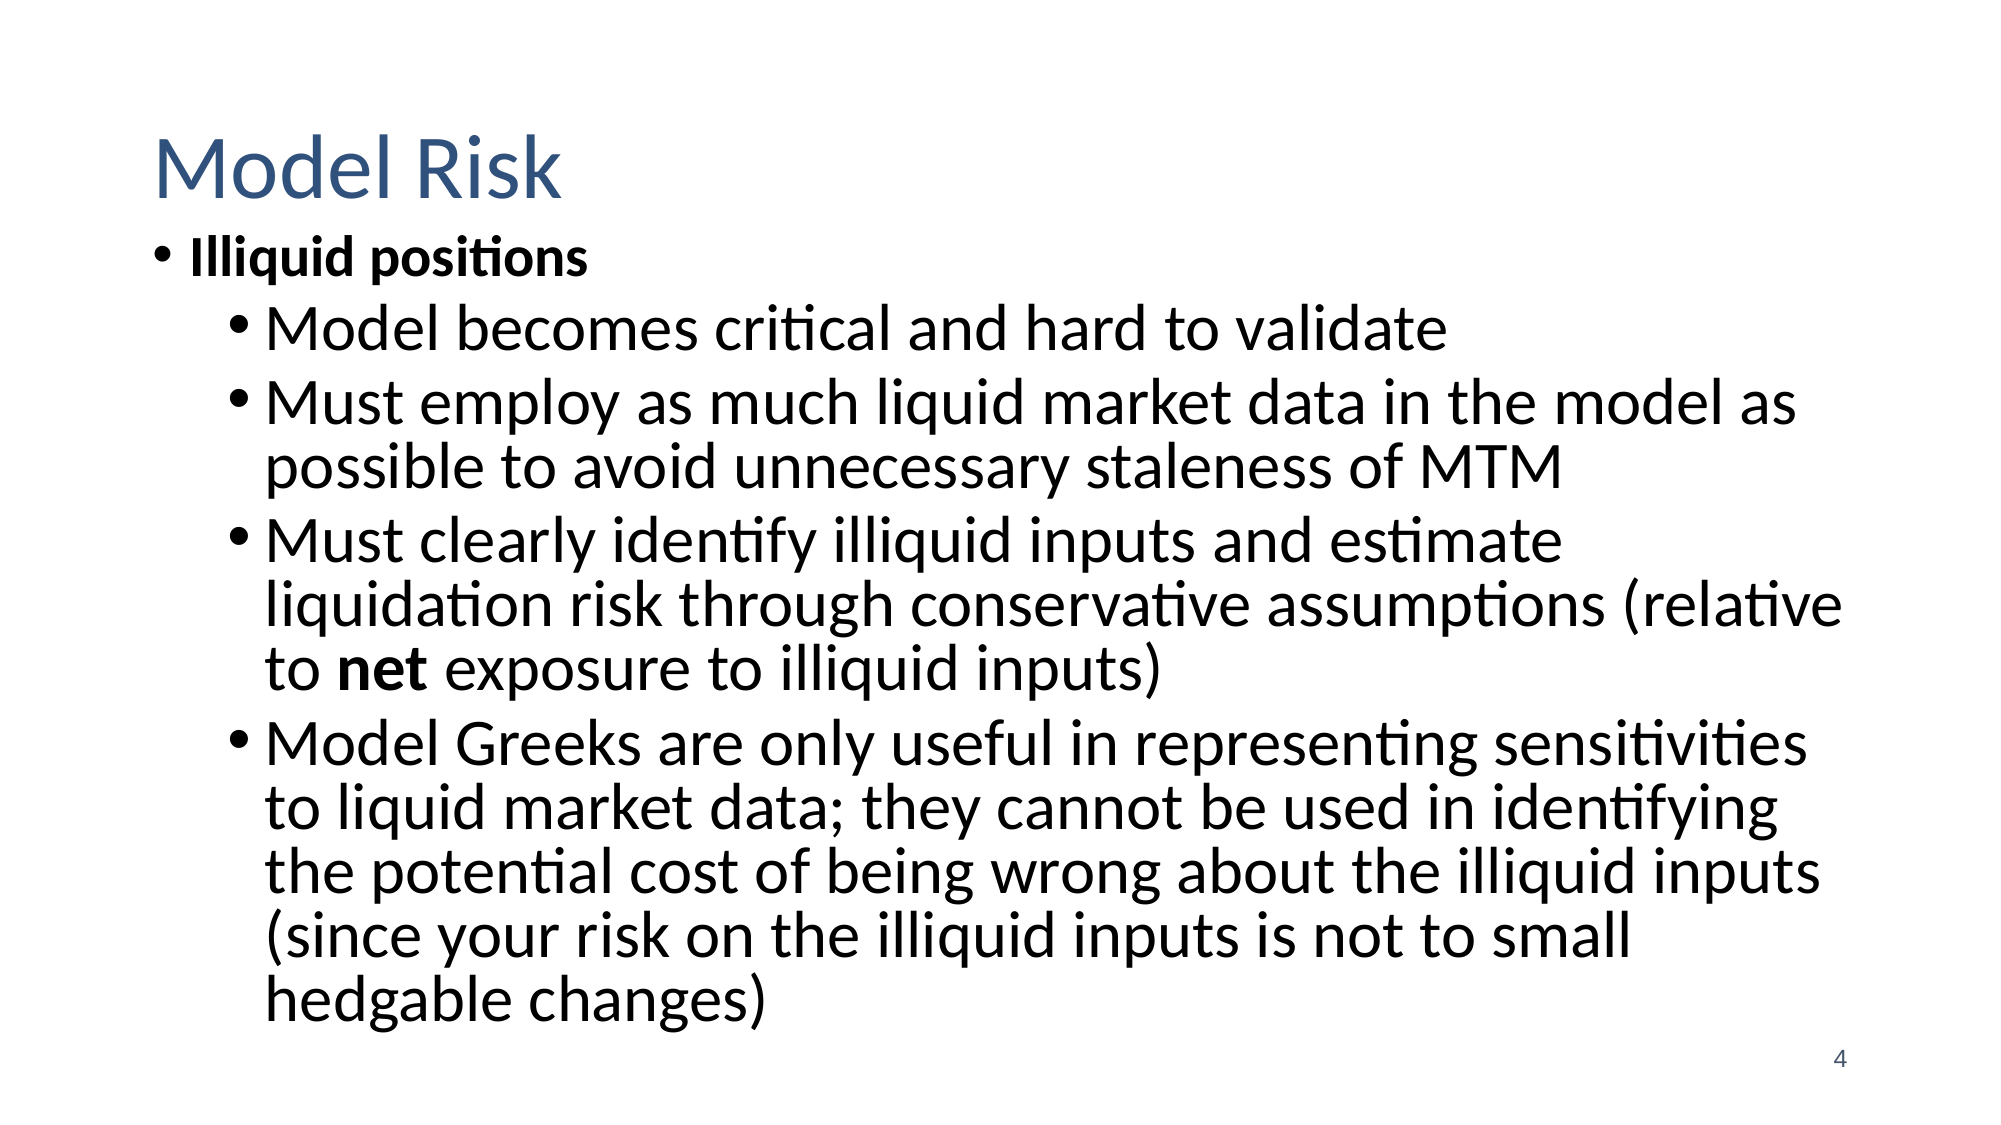

# Model Risk
Illiquid positions
Model becomes critical and hard to validate
Must employ as much liquid market data in the model as possible to avoid unnecessary staleness of MTM
Must clearly identify illiquid inputs and estimate liquidation risk through conservative assumptions (relative to net exposure to illiquid inputs)
Model Greeks are only useful in representing sensitivities to liquid market data; they cannot be used in identifying the potential cost of being wrong about the illiquid inputs (since your risk on the illiquid inputs is not to small hedgable changes)

4